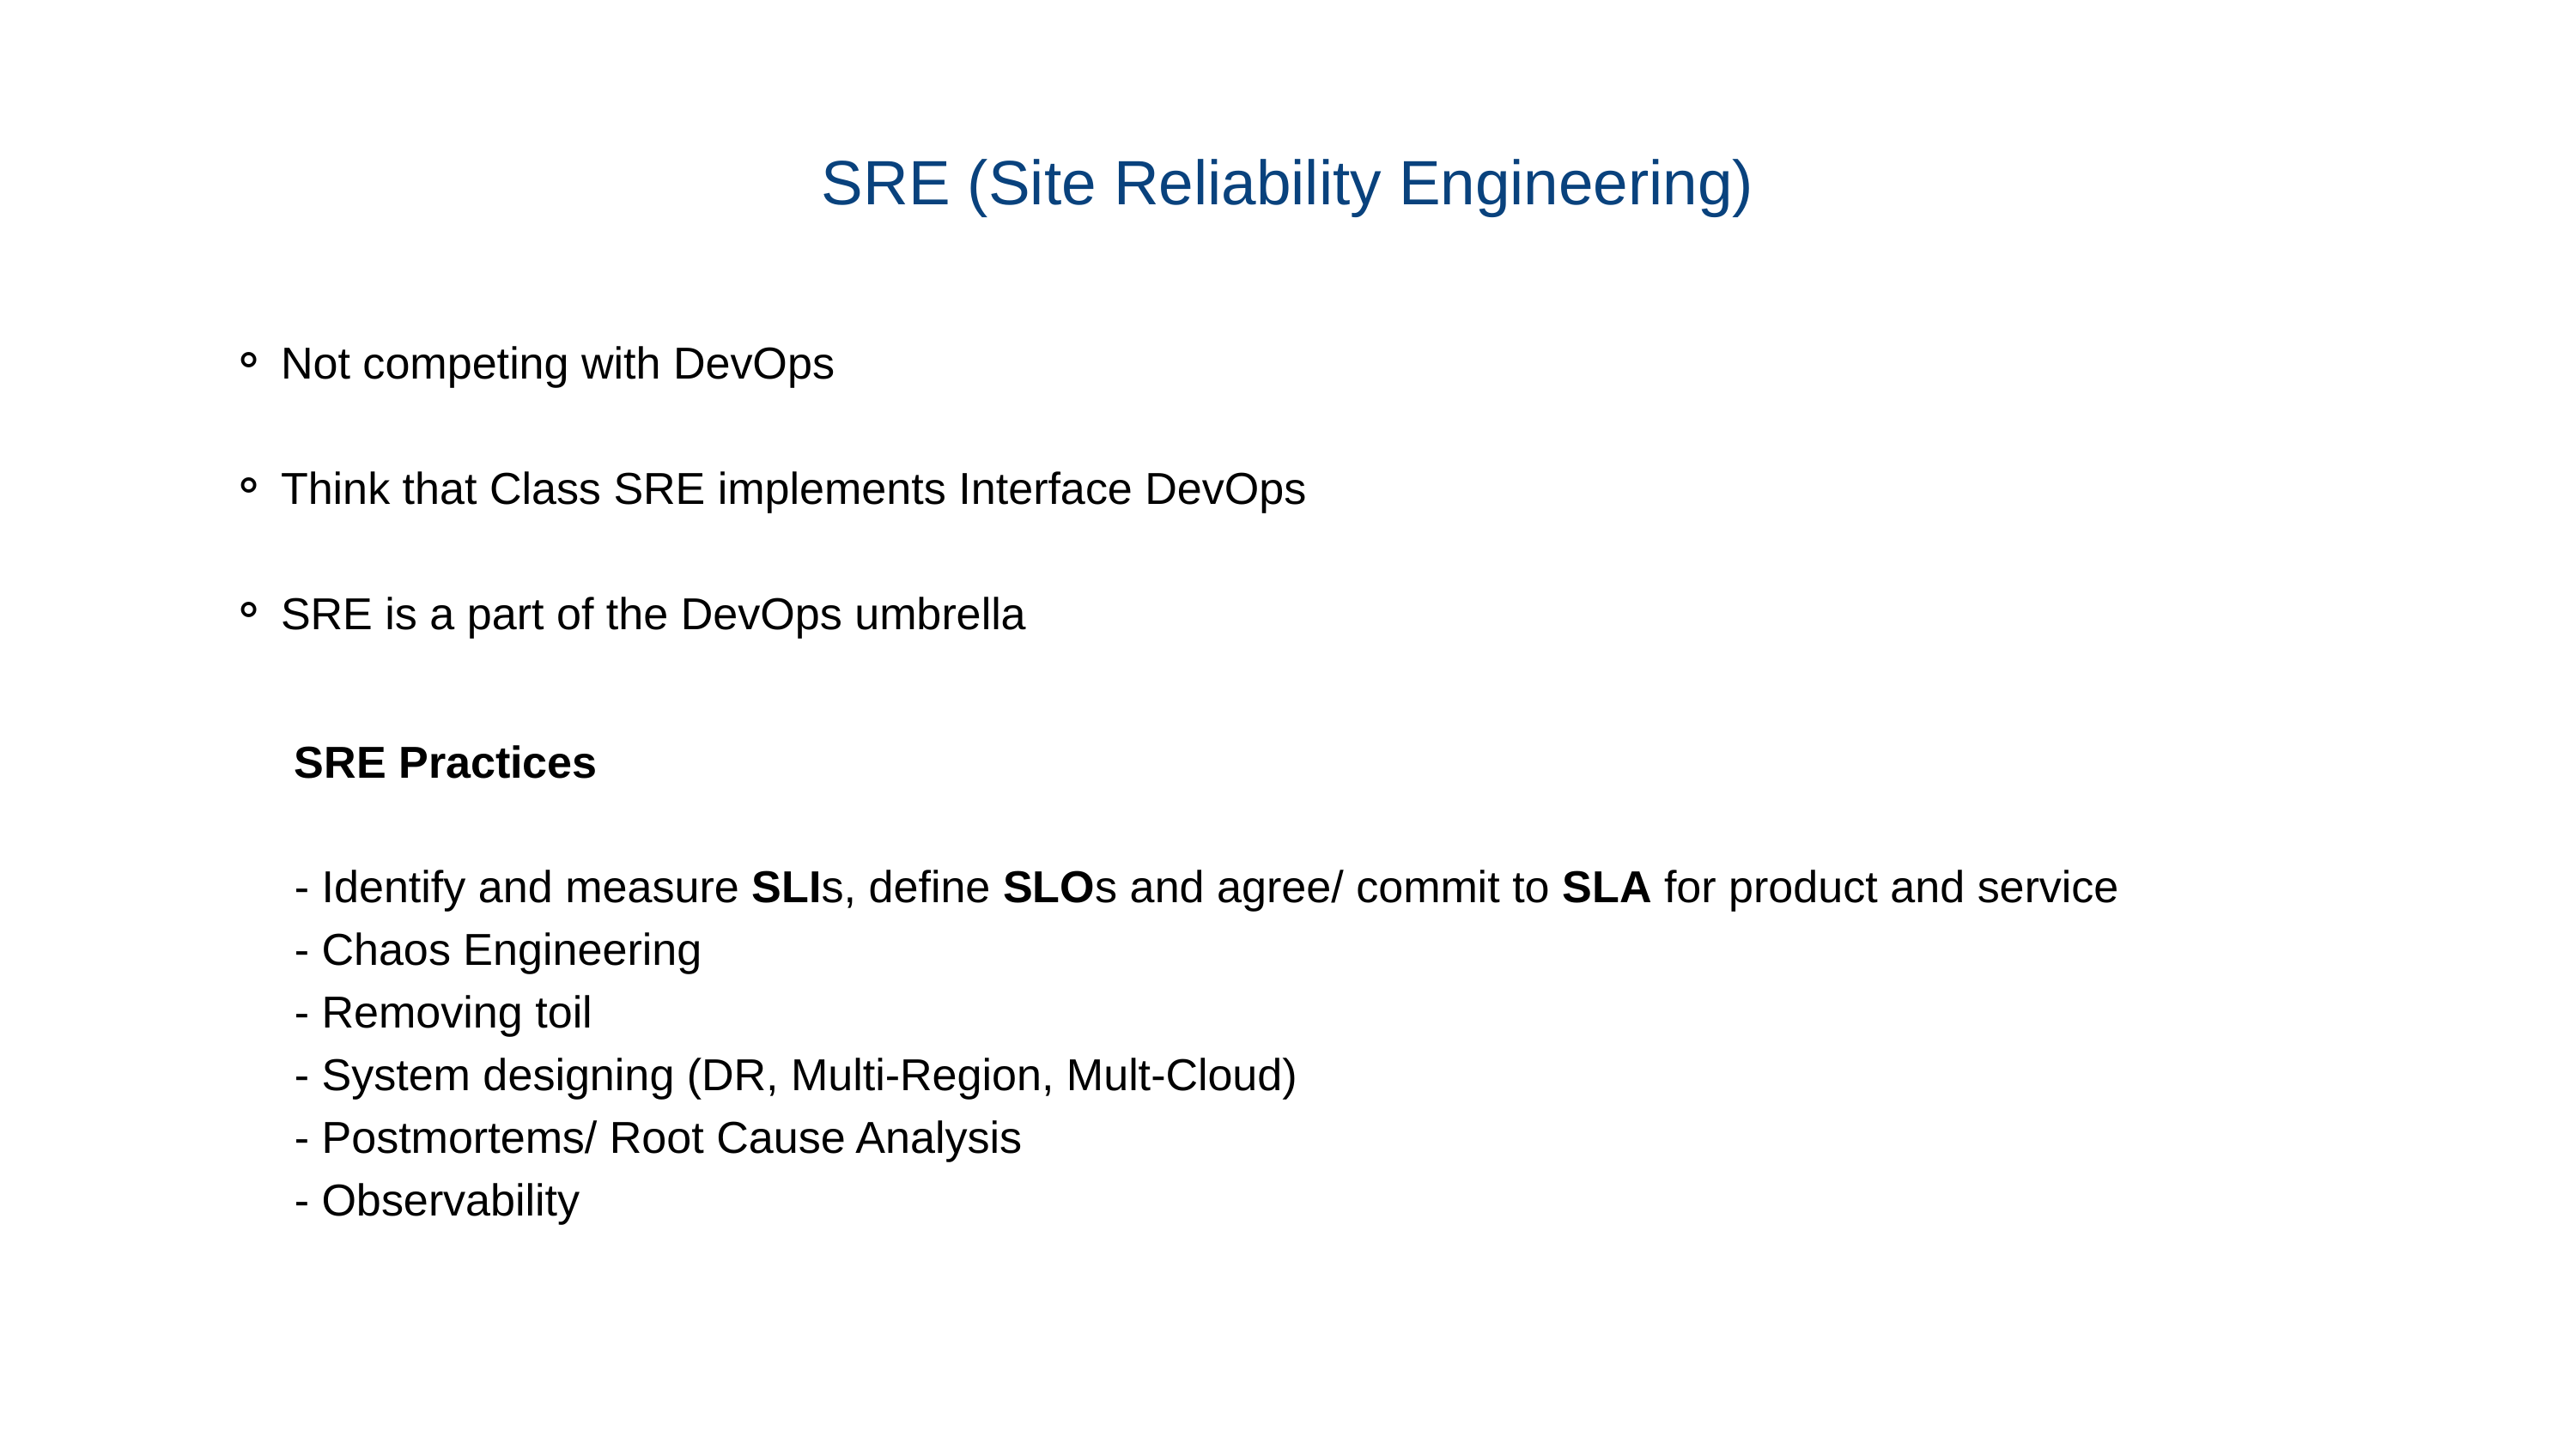

SRE (Site Reliability Engineering)

Not competing with DevOps

Think that Class SRE implements Interface DevOps

SRE is a part of the DevOps umbrella
SRE Practices

- Identify and measure SLIs, define SLOs and agree/ commit to SLA for product and service
- Chaos Engineering
- Removing toil
- System designing (DR, Multi-Region, Mult-Cloud)
- Postmortems/ Root Cause Analysis
- Observability